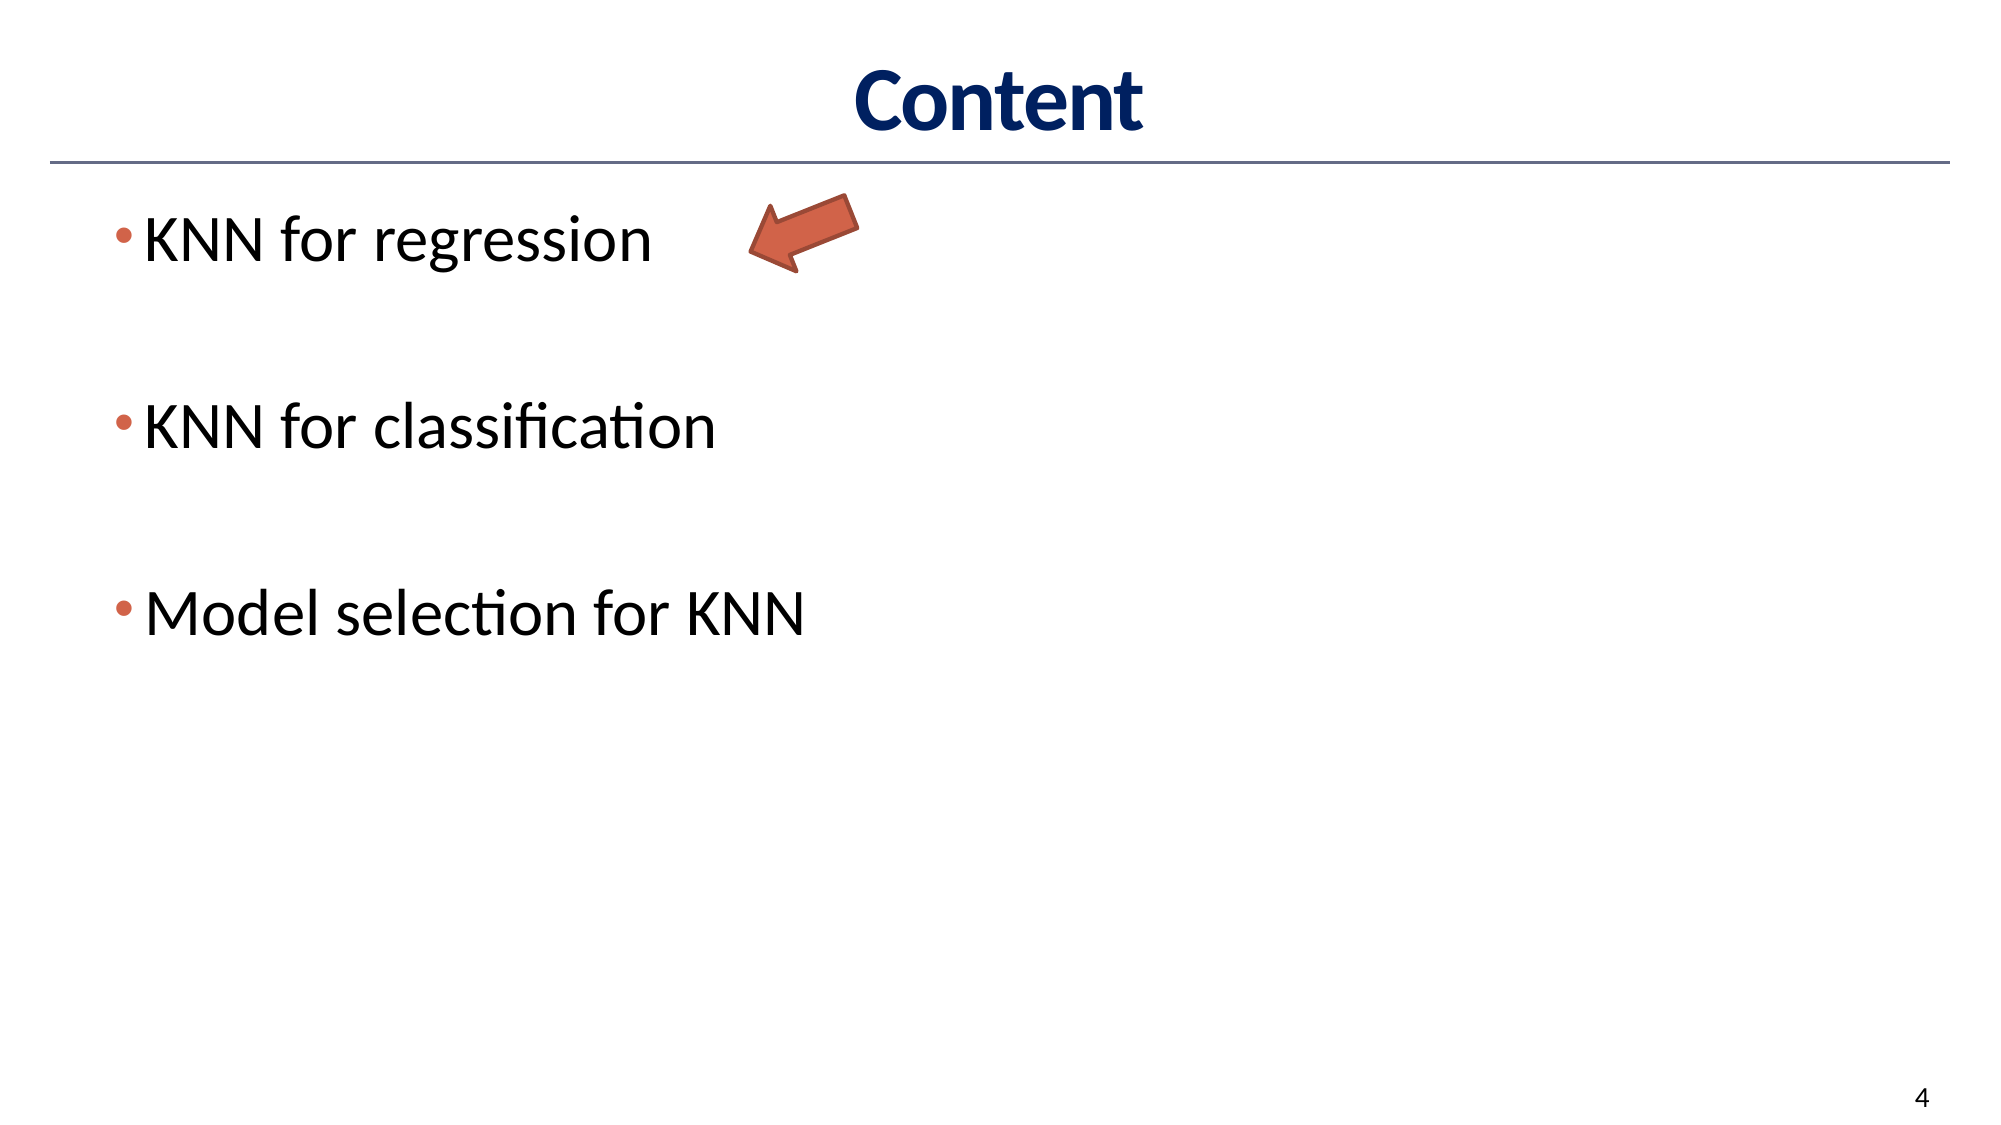

# Content

KNN for regression

KNN for classification

Model selection for KNN
4